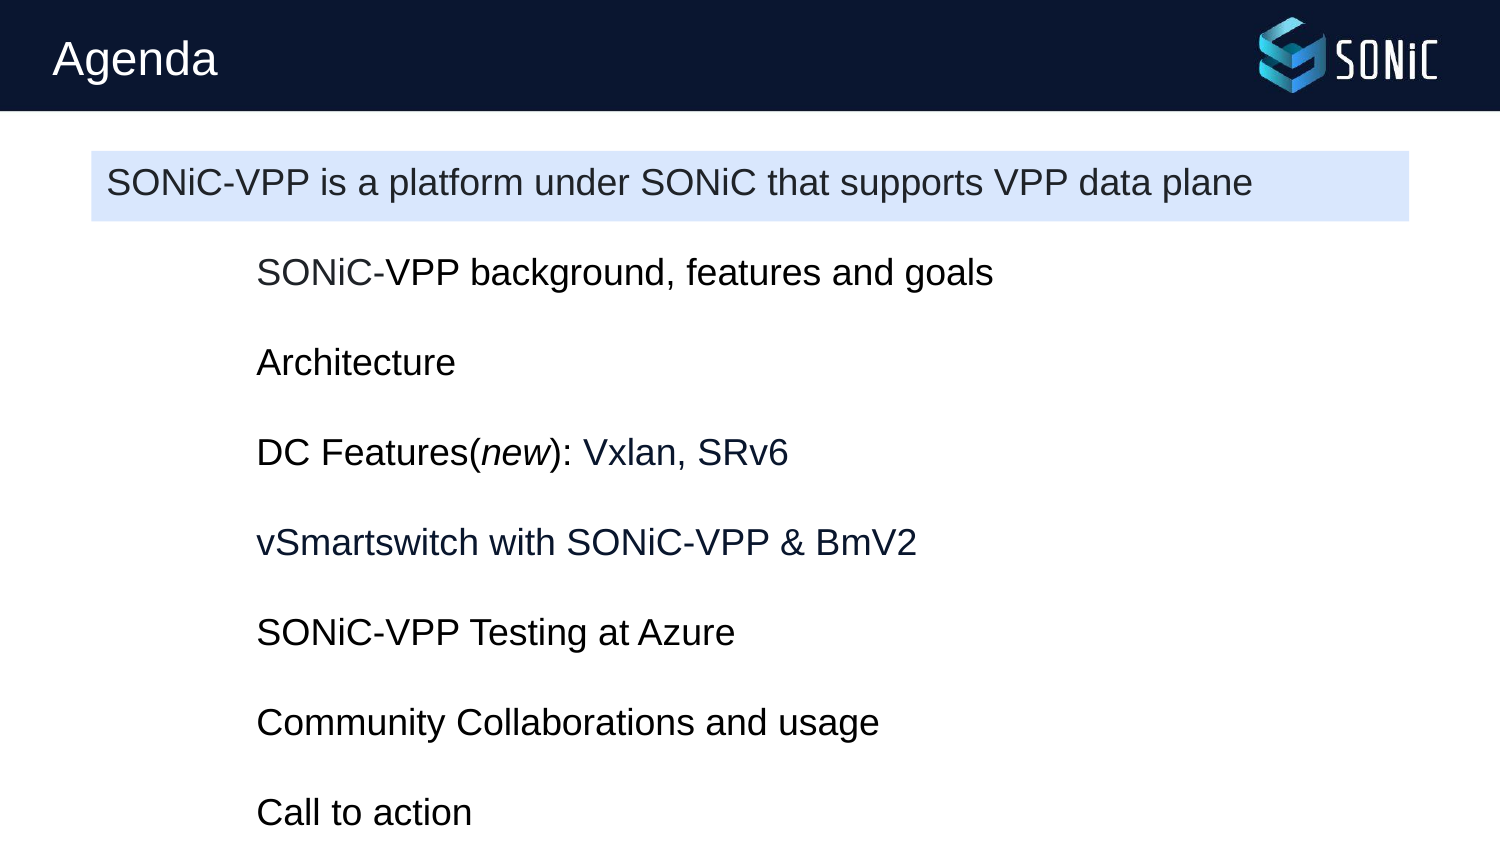

Agenda
SONiC-VPP is a platform under SONiC that supports VPP data plane
	SONiC-VPP background, features and goals
	Architecture
	DC Features(new): Vxlan, SRv6
	vSmartswitch with SONiC-VPP & BmV2

	SONiC-VPP Testing at Azure
	Community Collaborations and usage

	Call to action